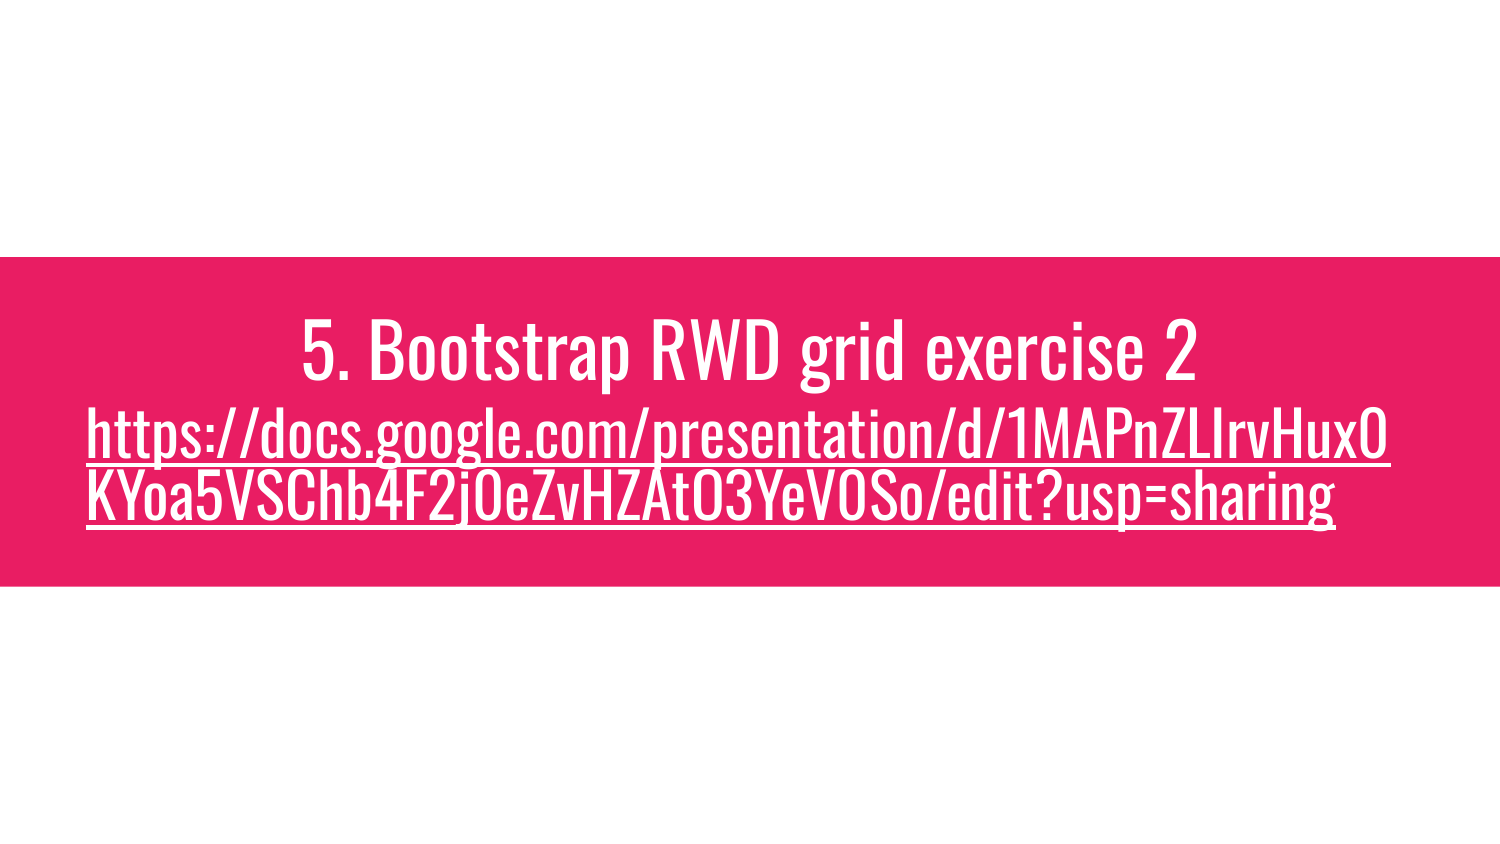

# 5. Bootstrap RWD grid exercise 2
https://docs.google.com/presentation/d/1MAPnZLIrvHux0KYoa5VSChb4F2j0eZvHZAtO3YeV0So/edit?usp=sharing